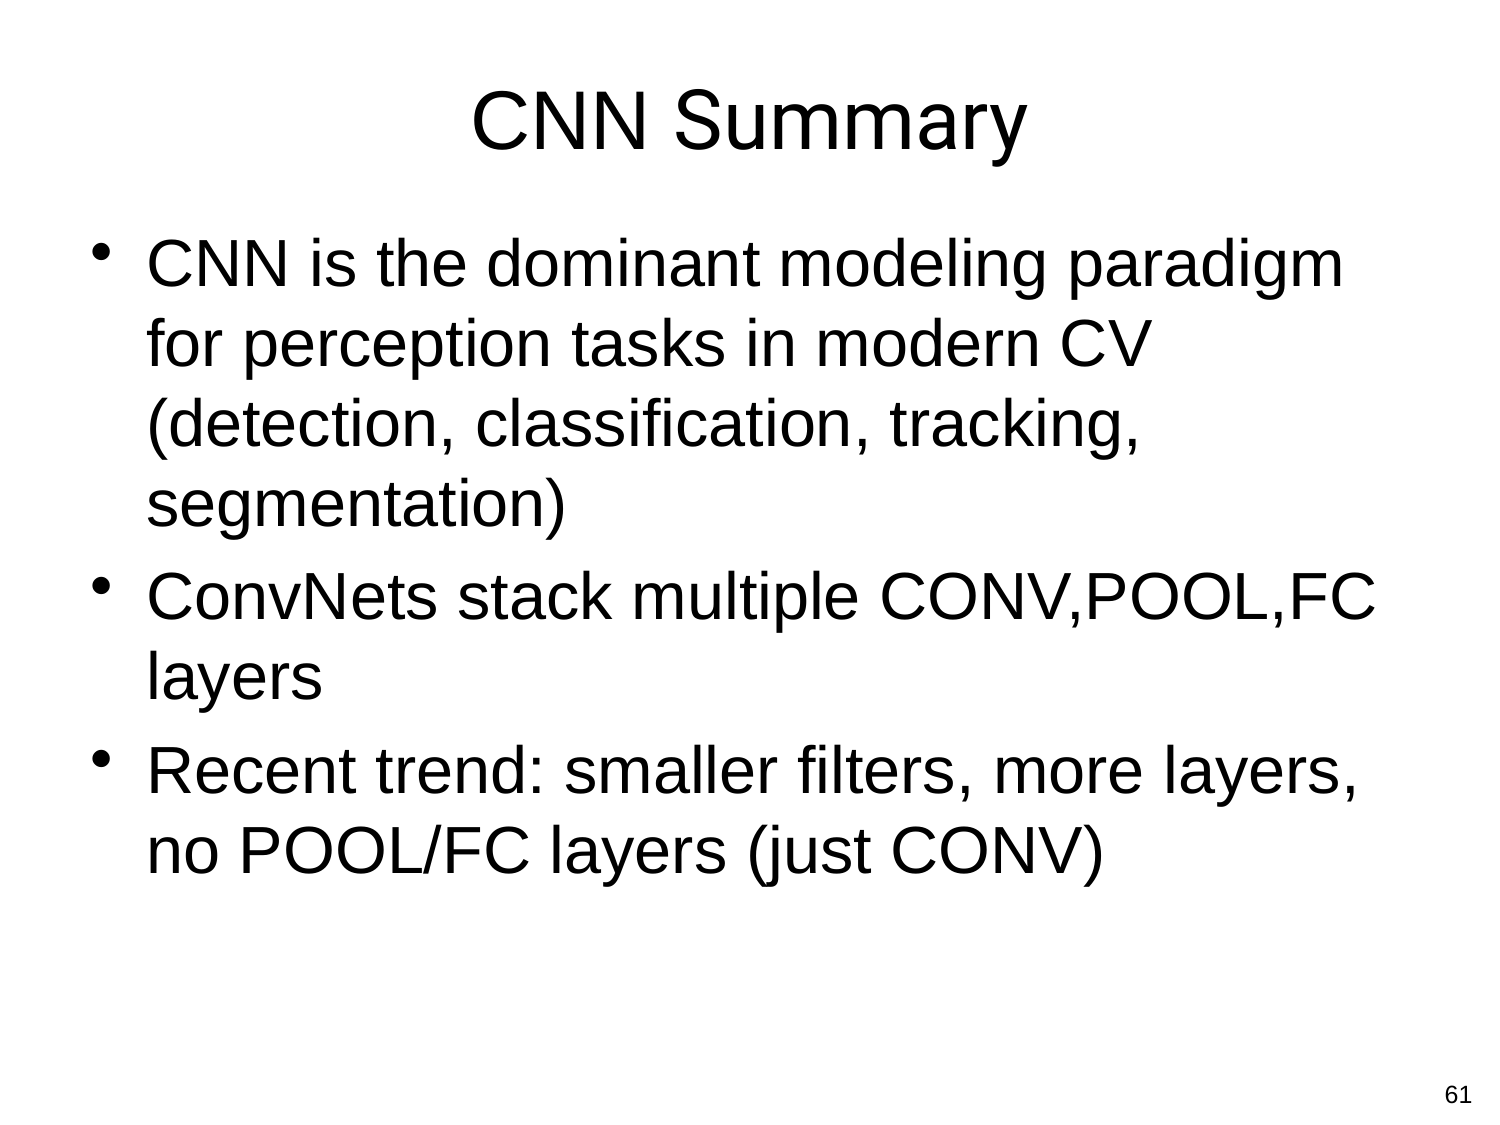

# CNN Summary
CNN is the dominant modeling paradigm for perception tasks in modern CV (detection, classification, tracking, segmentation)
ConvNets stack multiple CONV,POOL,FC layers
Recent trend: smaller filters, more layers, no POOL/FC layers (just CONV)

61